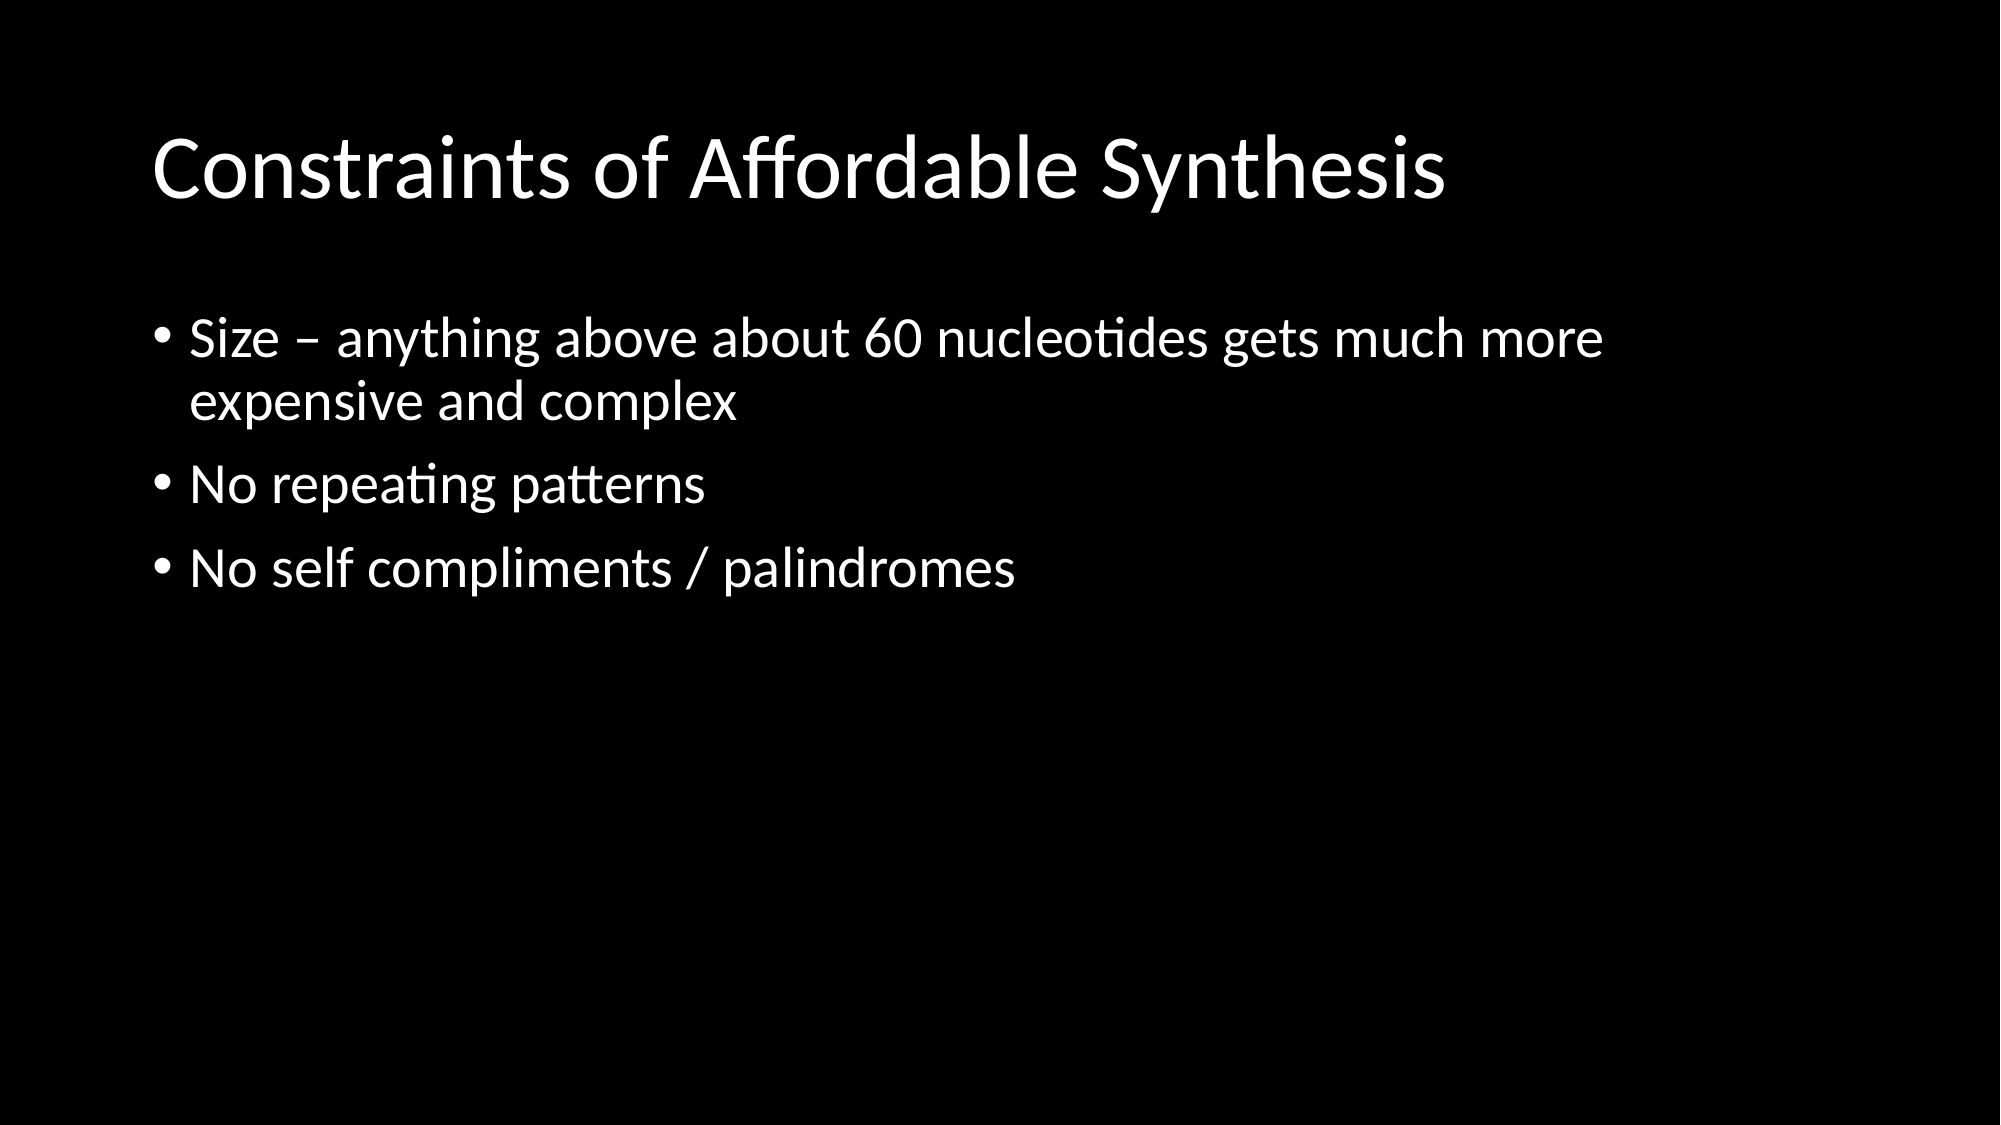

# Constraints of Affordable Synthesis
Size – anything above about 60 nucleotides gets much more expensive and complex
No repeating patterns
No self compliments / palindromes